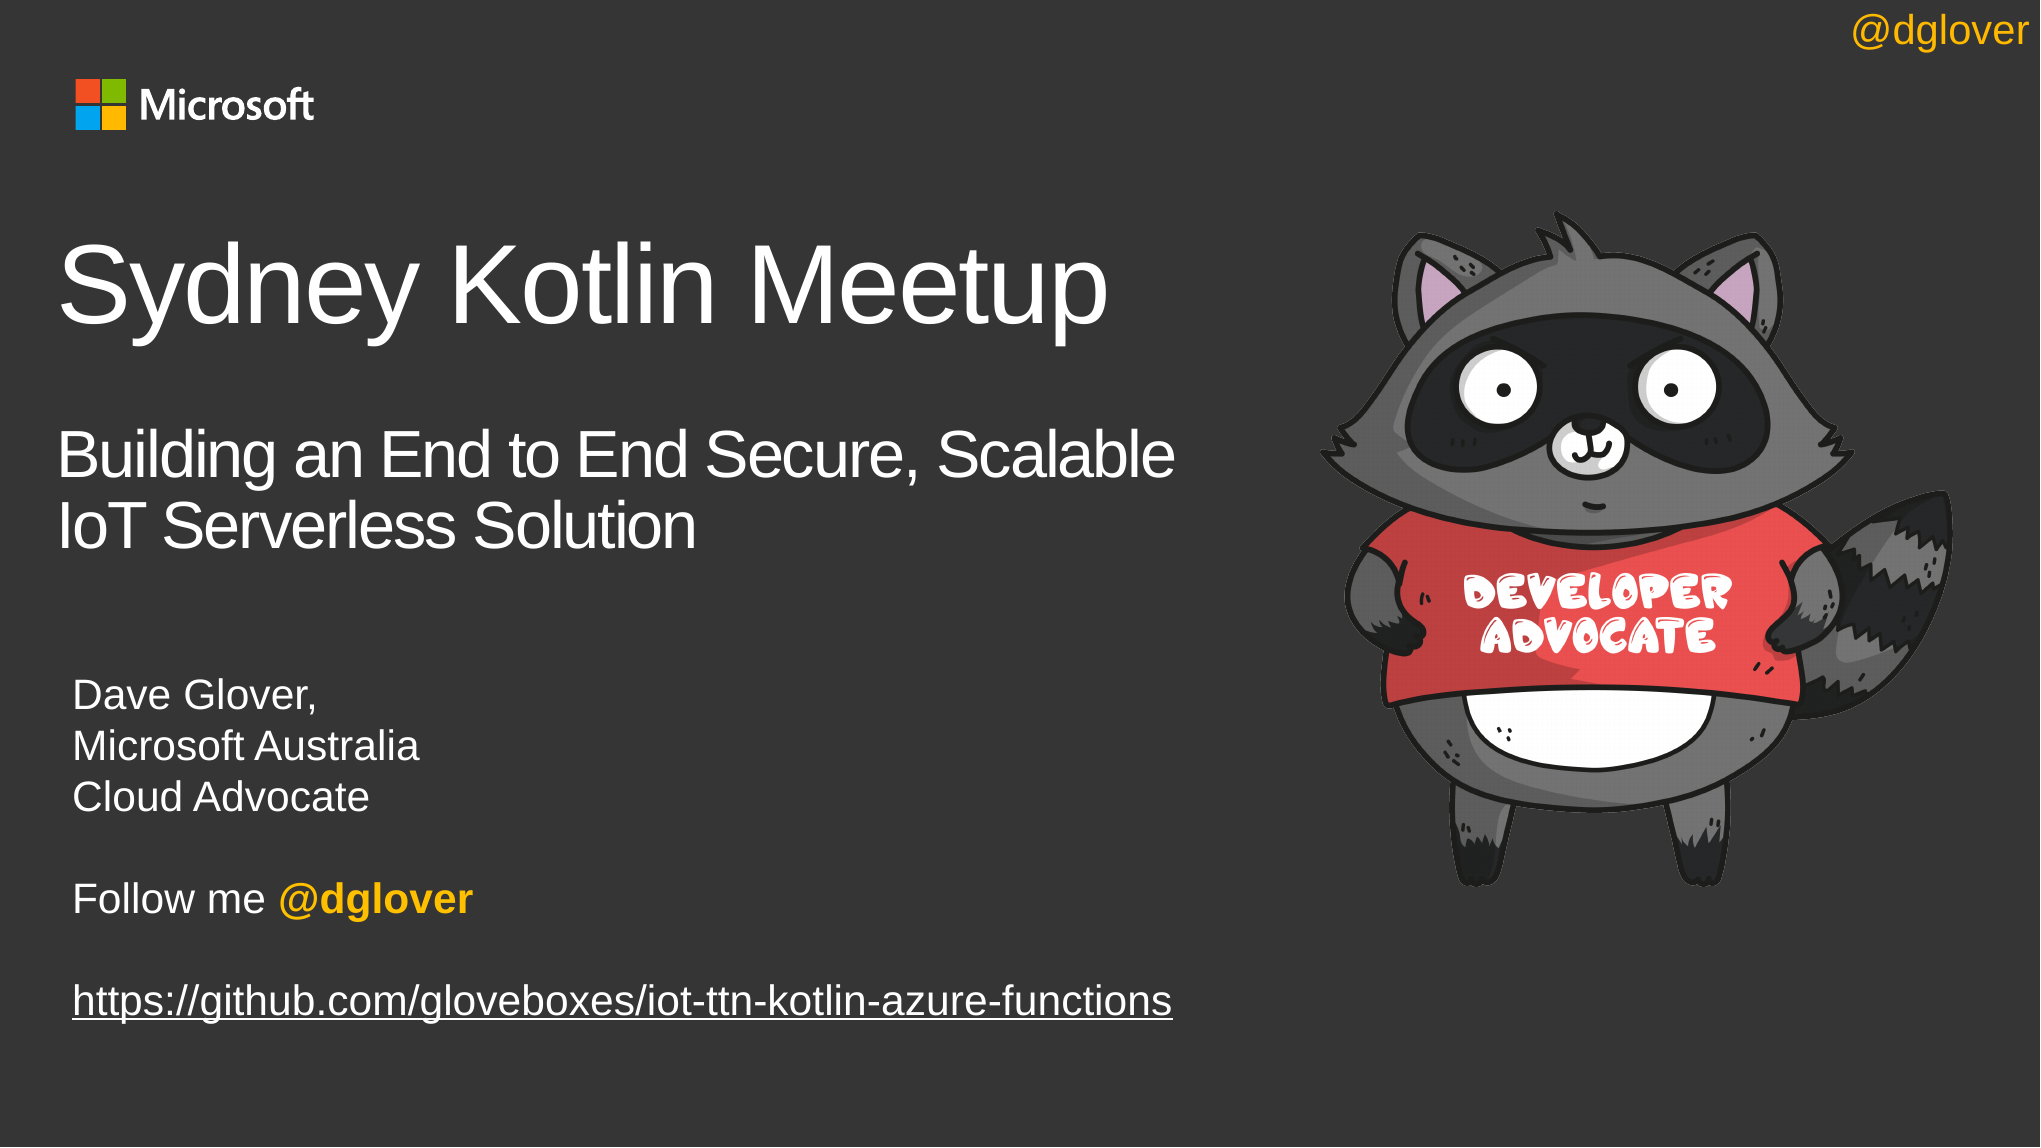

# Sydney Kotlin Meetup Building an End to End Secure, Scalable IoT Serverless Solution
Dave Glover,
Microsoft Australia
Cloud Advocate

Follow me @dglover

https://github.com/gloveboxes/iot-ttn-kotlin-azure-functions